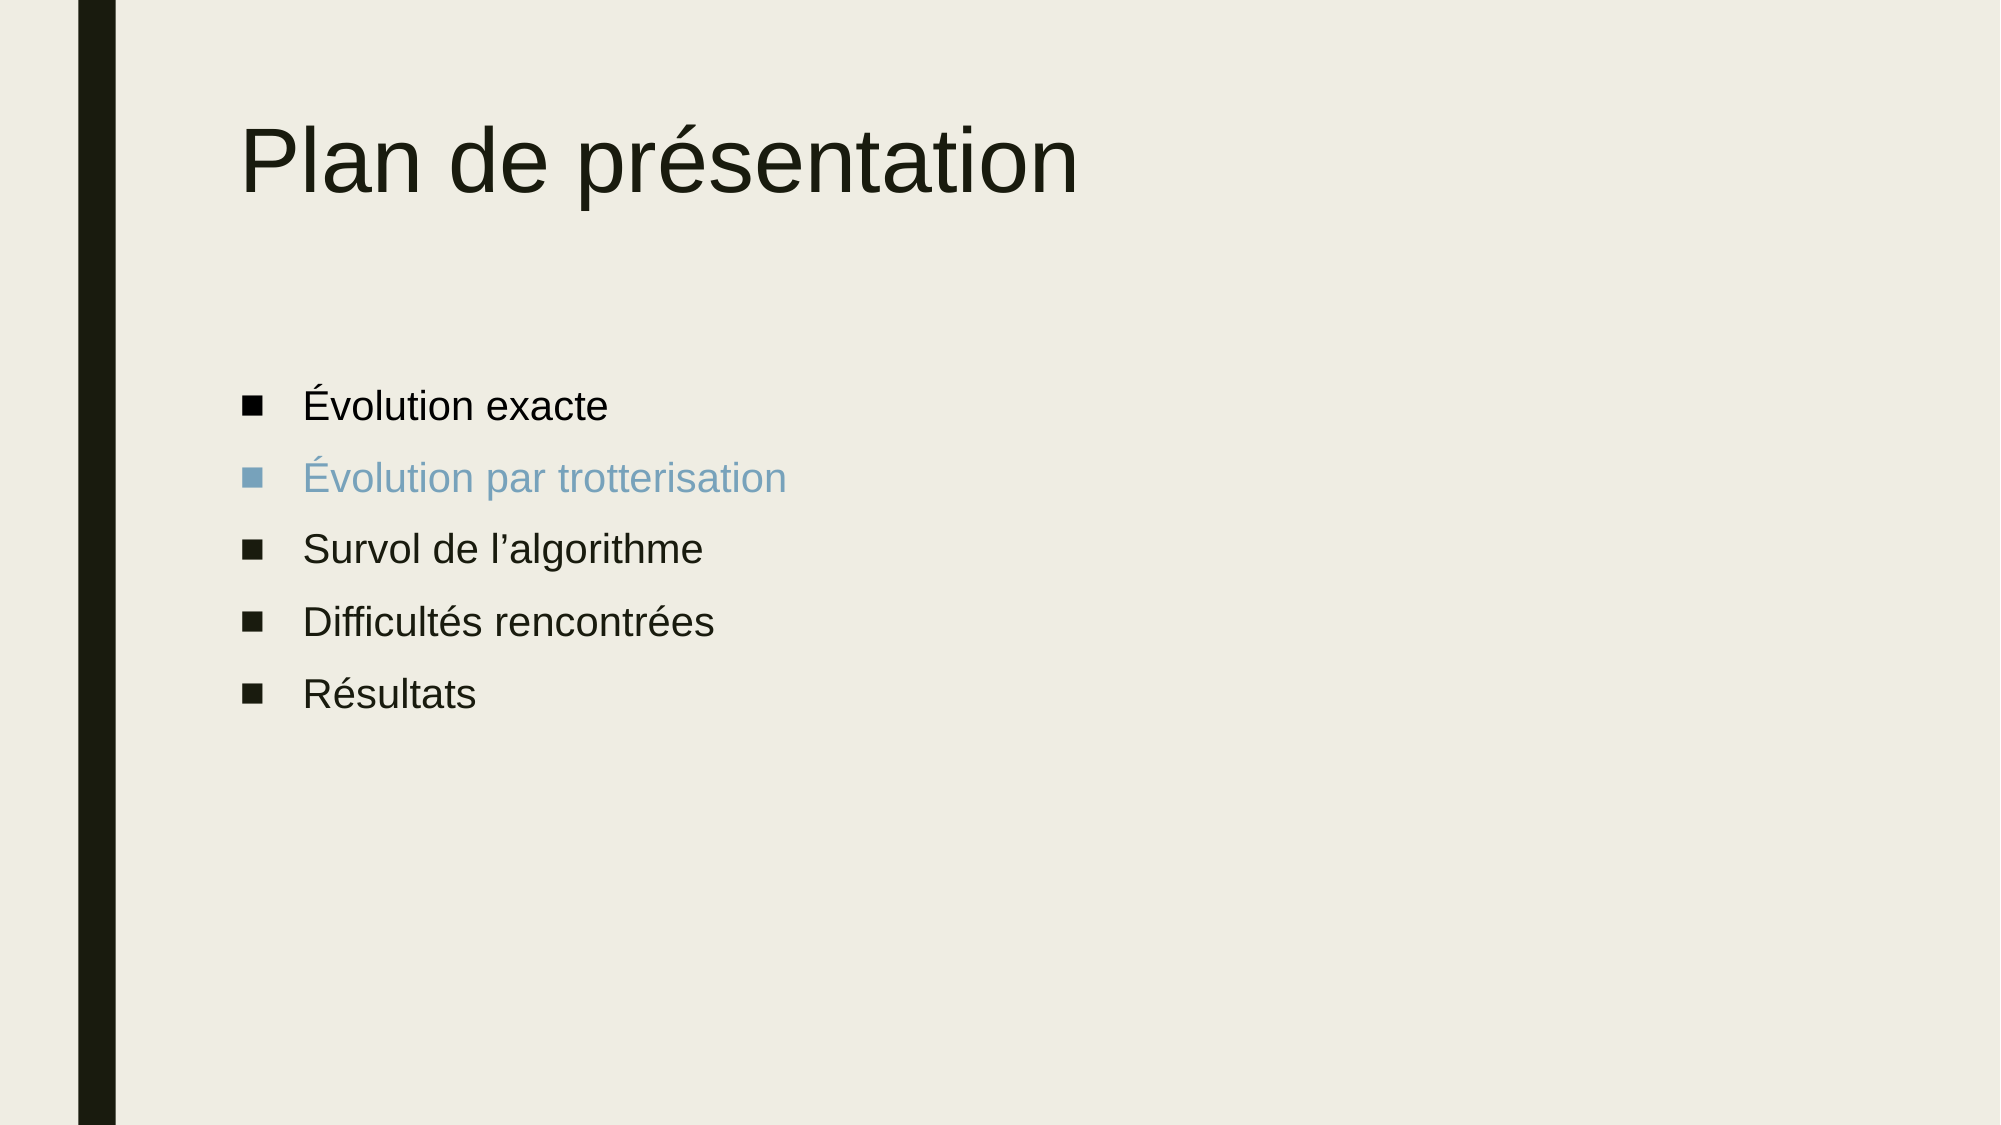

# Plan de présentation
Évolution exacte
Évolution par trotterisation
Survol de l’algorithme
Difficultés rencontrées
Résultats